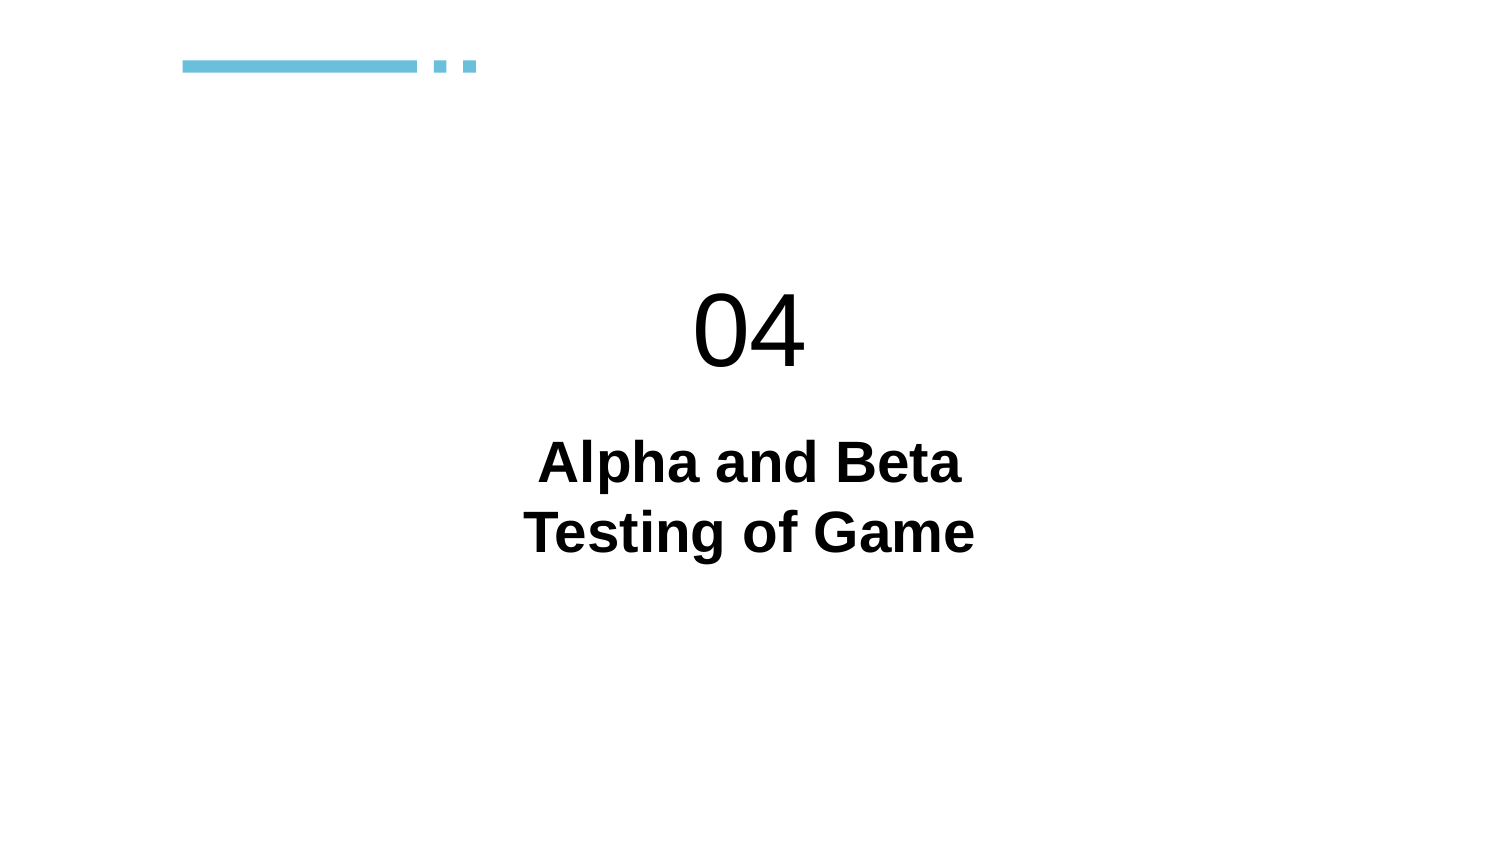

04
# Alpha and Beta Testing of Game